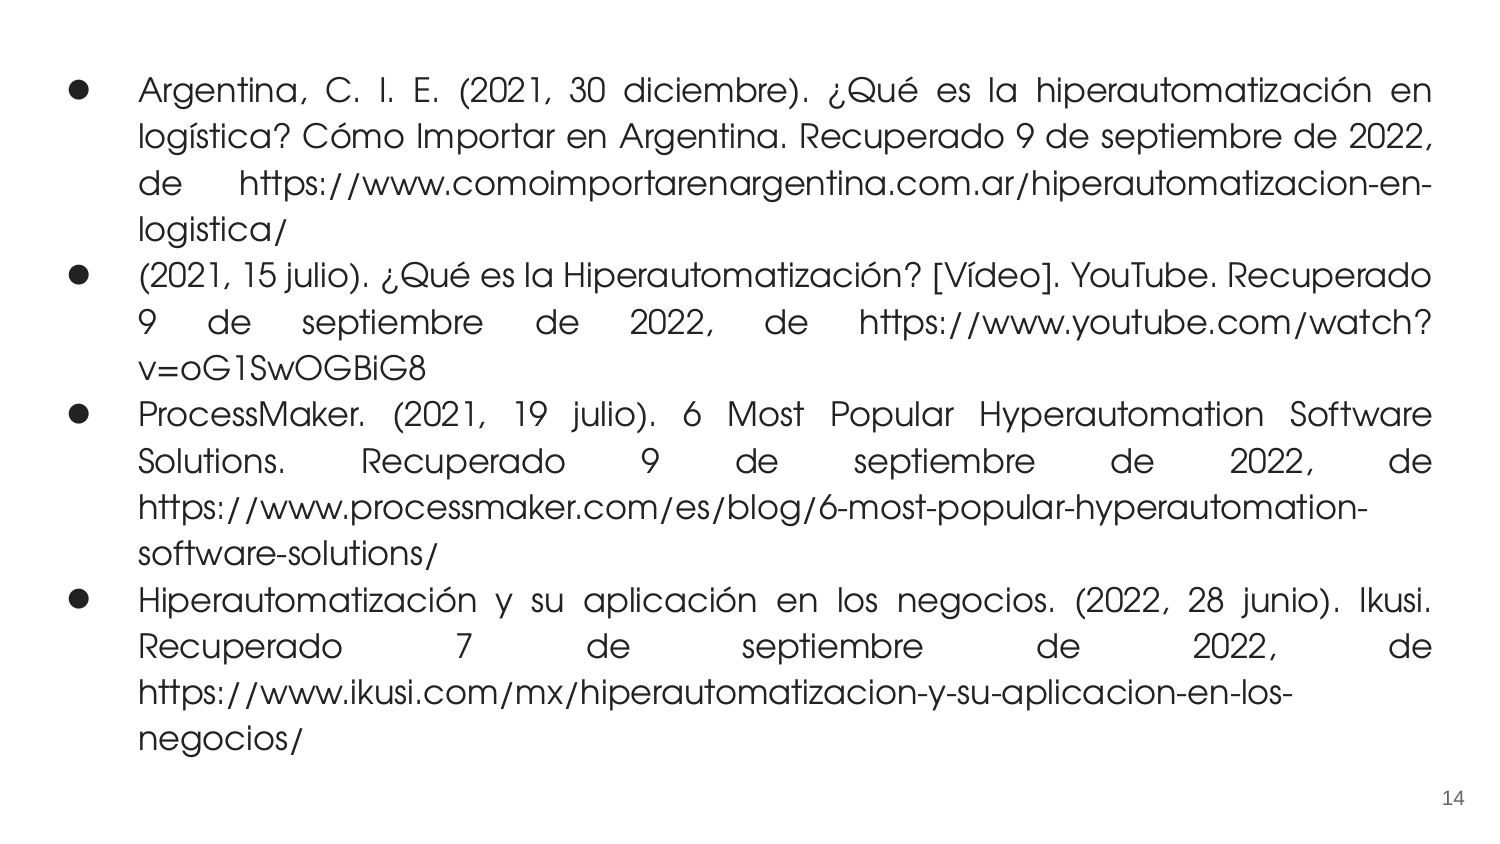

Argentina, C. I. E. (2021, 30 diciembre). ¿Qué es la hiperautomatización en logística? Cómo Importar en Argentina. Recuperado 9 de septiembre de 2022, de https://www.comoimportarenargentina.com.ar/hiperautomatizacion-en-logistica/
(2021, 15 julio). ¿Qué es la Hiperautomatización? [Vídeo]. YouTube. Recuperado 9 de septiembre de 2022, de https://www.youtube.com/watch?v=oG1SwOGBiG8
ProcessMaker. (2021, 19 julio). 6 Most Popular Hyperautomation Software Solutions. Recuperado 9 de septiembre de 2022, de https://www.processmaker.com/es/blog/6-most-popular-hyperautomation-software-solutions/
Hiperautomatización y su aplicación en los negocios. (2022, 28 junio). Ikusi. Recuperado 7 de septiembre de 2022, de https://www.ikusi.com/mx/hiperautomatizacion-y-su-aplicacion-en-los-negocios/

14